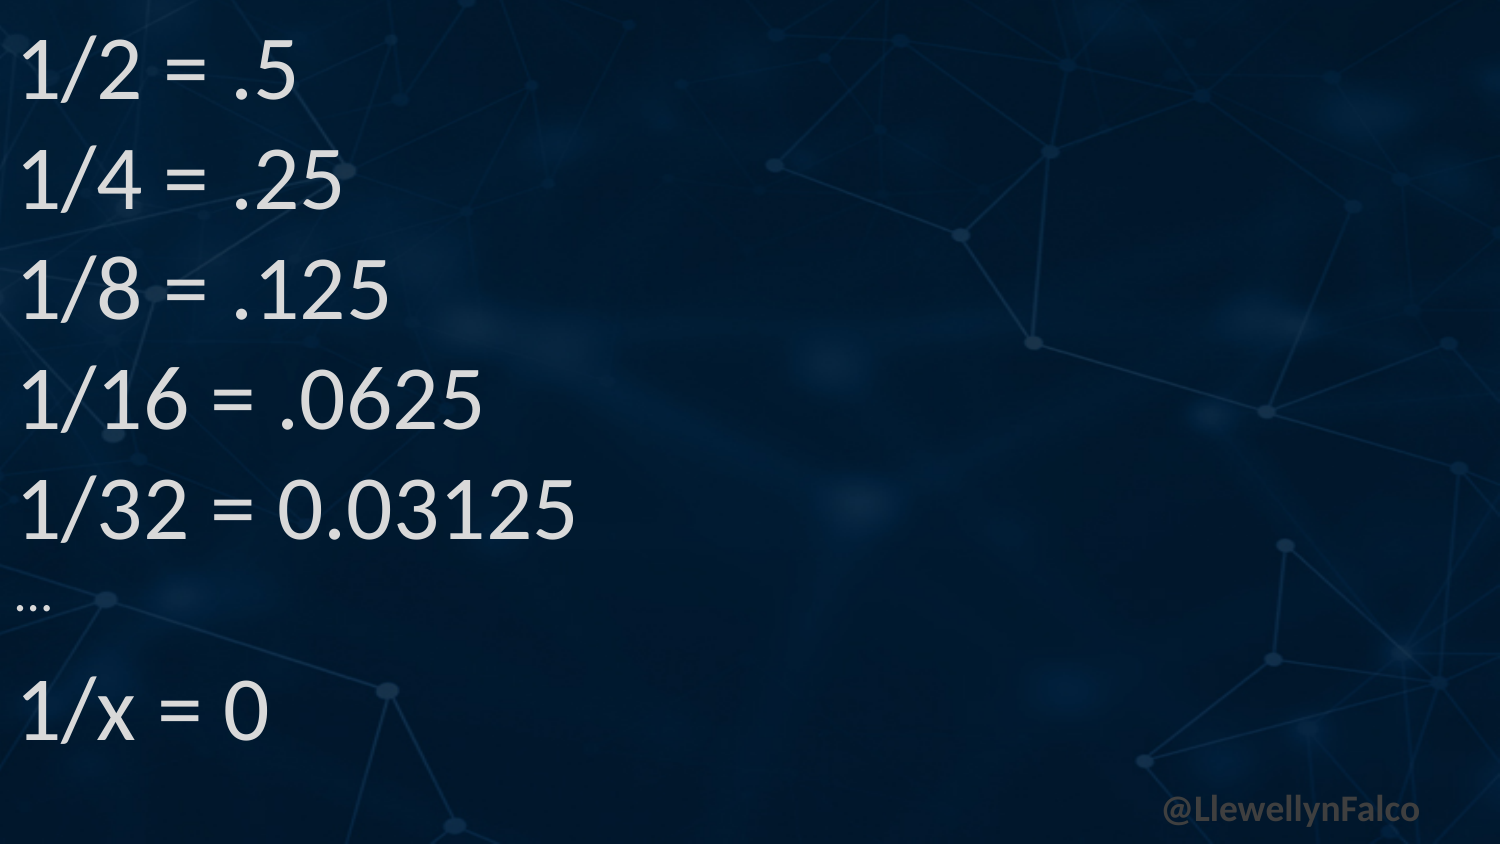

# 1/2 = .5 1/4 = .25 1/8 = .125 1/16 = .0625 1/32 = 0.03125 … 1/x = 0